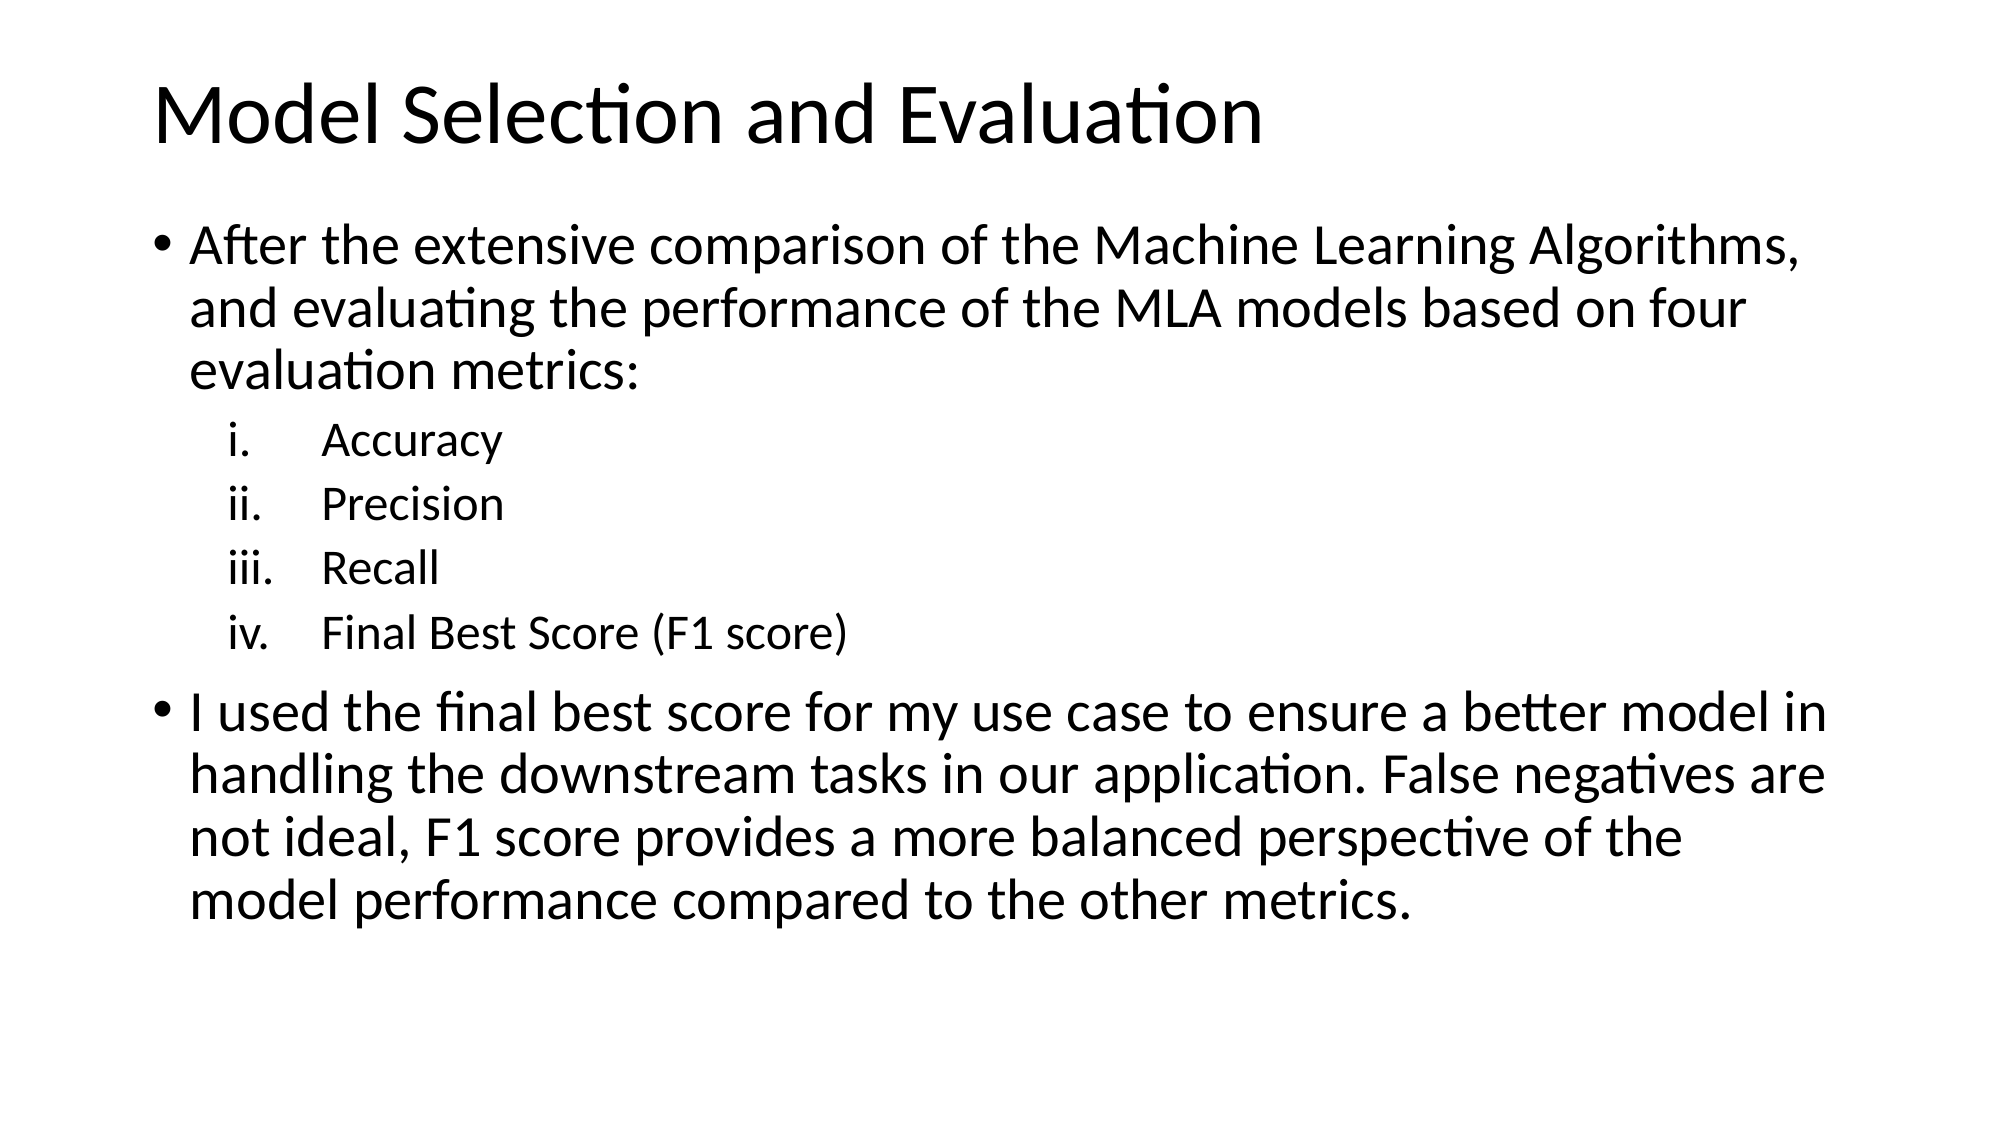

# Model Selection and Evaluation
After the extensive comparison of the Machine Learning Algorithms, and evaluating the performance of the MLA models based on four evaluation metrics:
Accuracy
Precision
Recall
Final Best Score (F1 score)
I used the final best score for my use case to ensure a better model in handling the downstream tasks in our application. False negatives are not ideal, F1 score provides a more balanced perspective of the model performance compared to the other metrics.